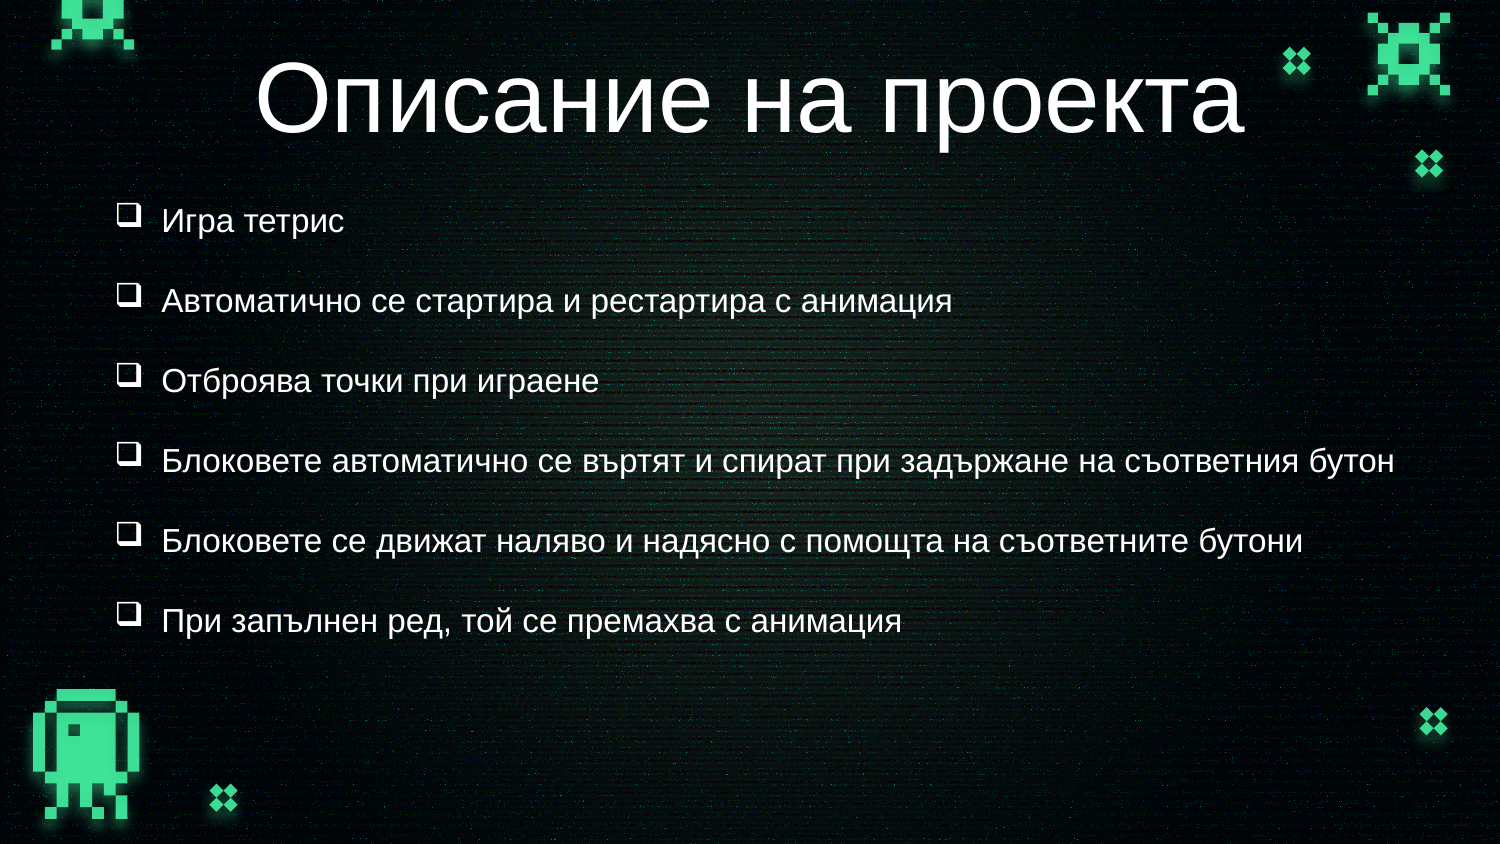

# Описание на проекта
Игра тетрис

Автоматично се стартира и рестартира с анимация

Отброява точки при играене

Блоковете автоматично се въртят и спират при задържане на съответния бутон

Блоковете се движат наляво и надясно с помощта на съответните бутони

При запълнен ред, той се премахва с анимация